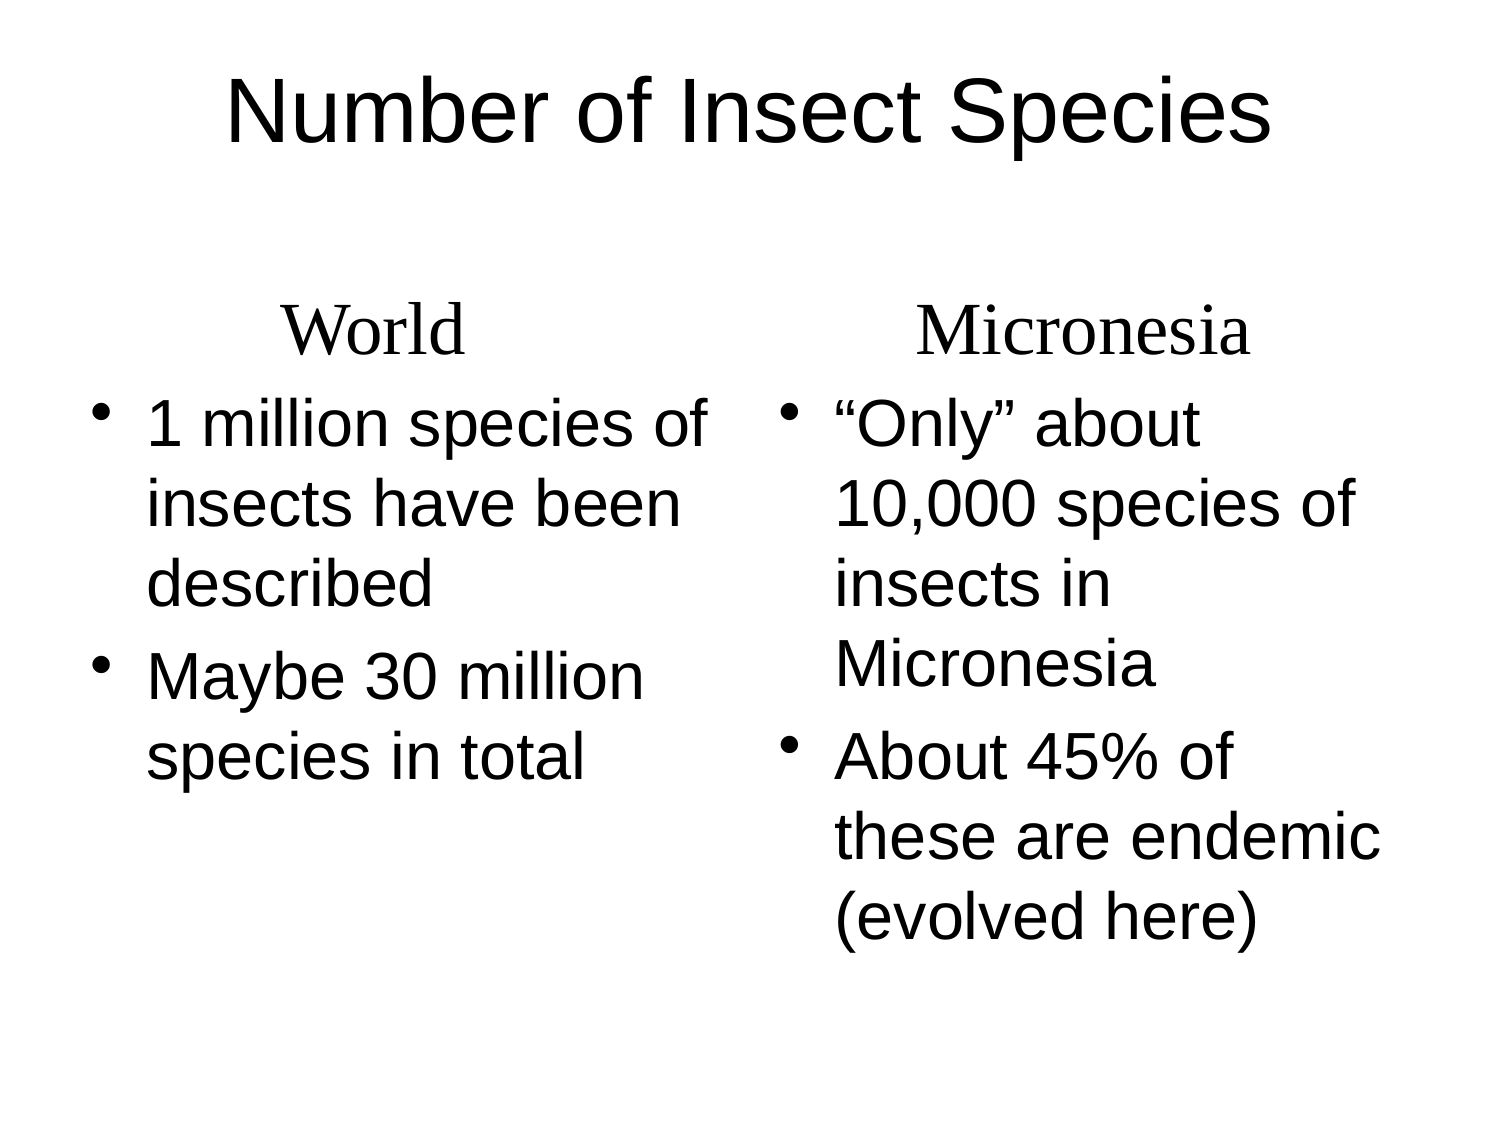

# Number of Insect Species
World
Micronesia
1 million species of insects have been described
Maybe 30 million species in total

“Only” about 10,000 species of insects in Micronesia
About 45% of these are endemic (evolved here)